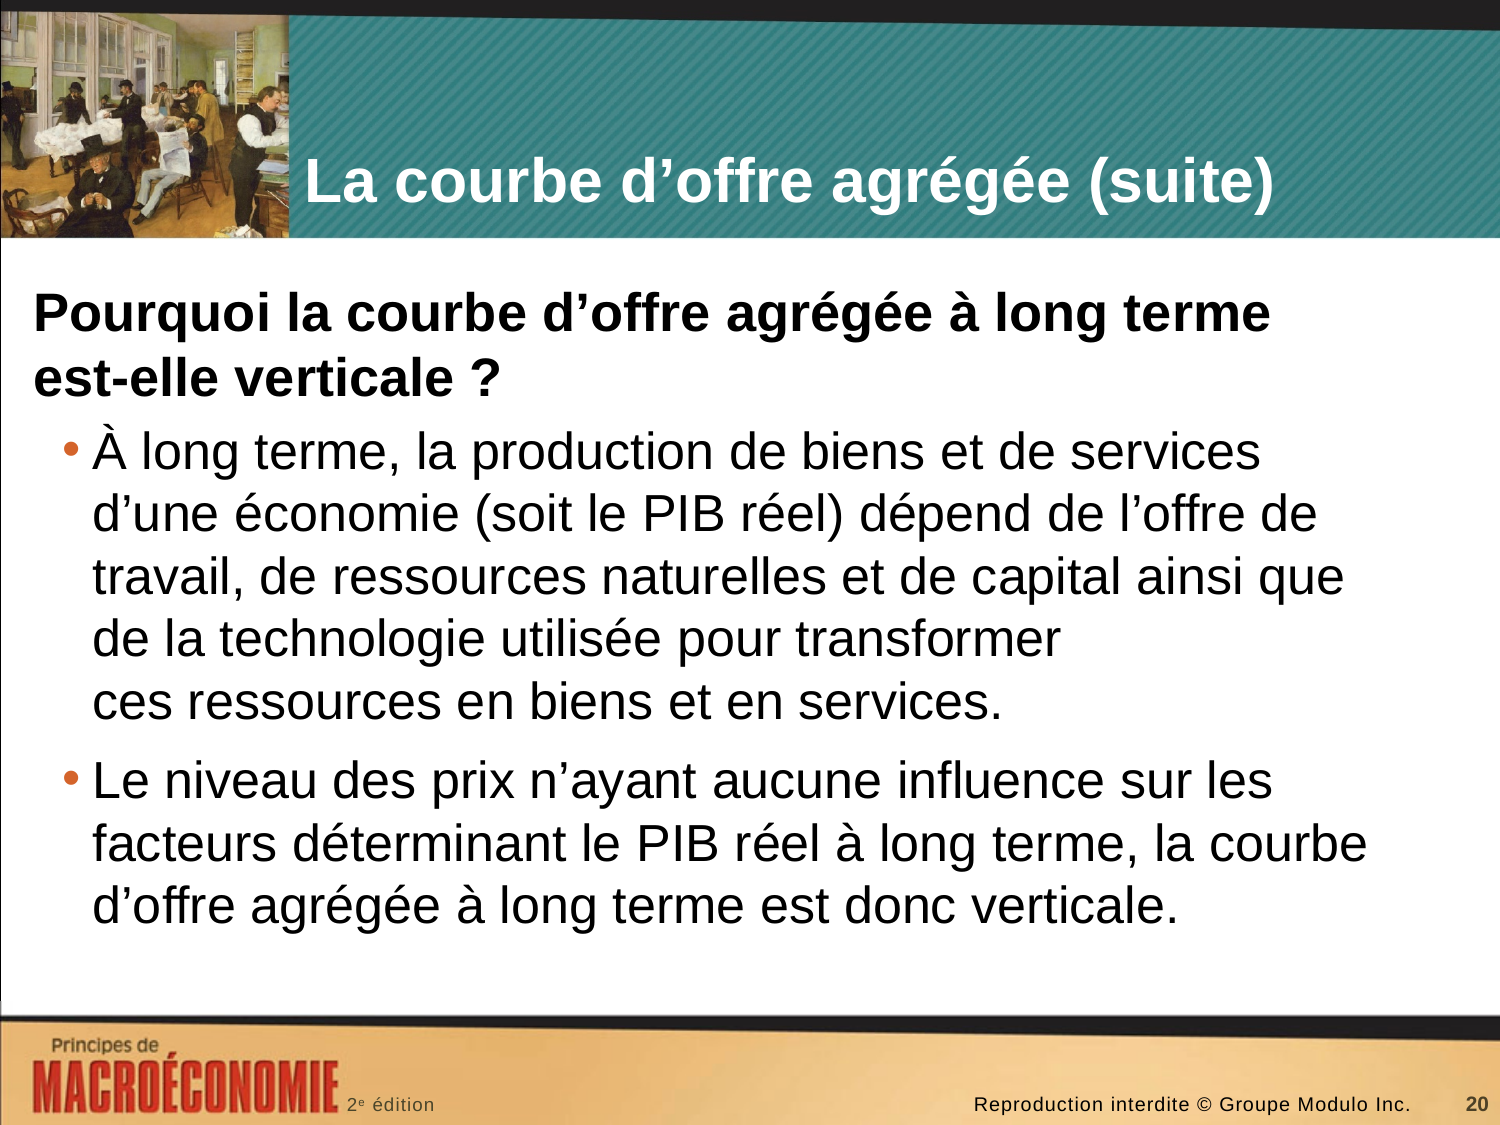

# La courbe d’offre agrégée (suite)
Pourquoi la courbe d’offre agrégée à long terme    est-elle verticale ?
À long terme, la production de biens et de services  d’une économie (soit le PIB réel) dépend de l’offre de travail, de ressources naturelles et de capital ainsi que de la technologie utilisée pour transformer                    ces ressources en biens et en services.
Le niveau des prix n’ayant aucune influence sur les facteurs déterminant le PIB réel à long terme, la courbe d’offre agrégée à long terme est donc verticale.
20